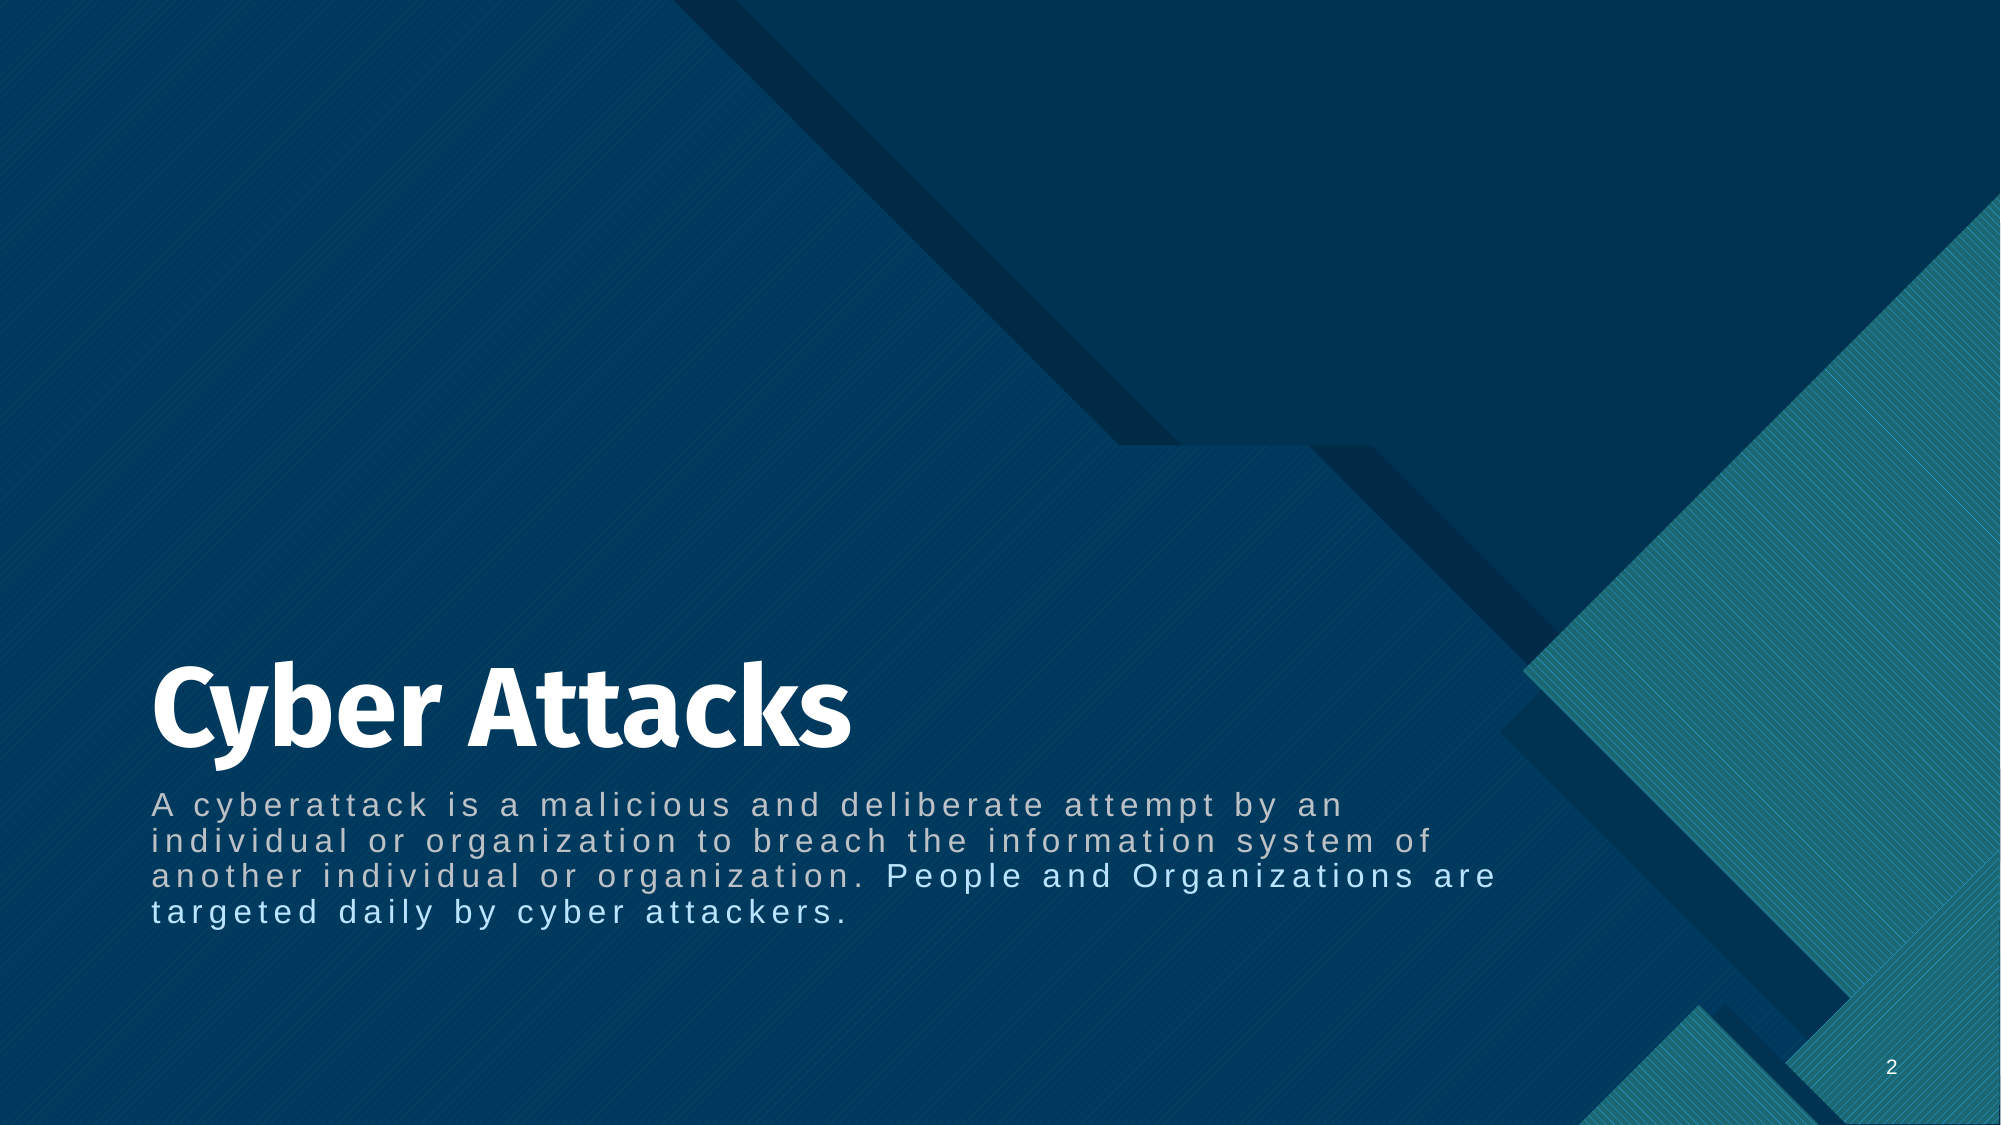

# Cyber Attacks
A cyberattack is a malicious and deliberate attempt by an individual or organization to breach the information system of another individual or organization. People and Organizations are targeted daily by cyber attackers.
2